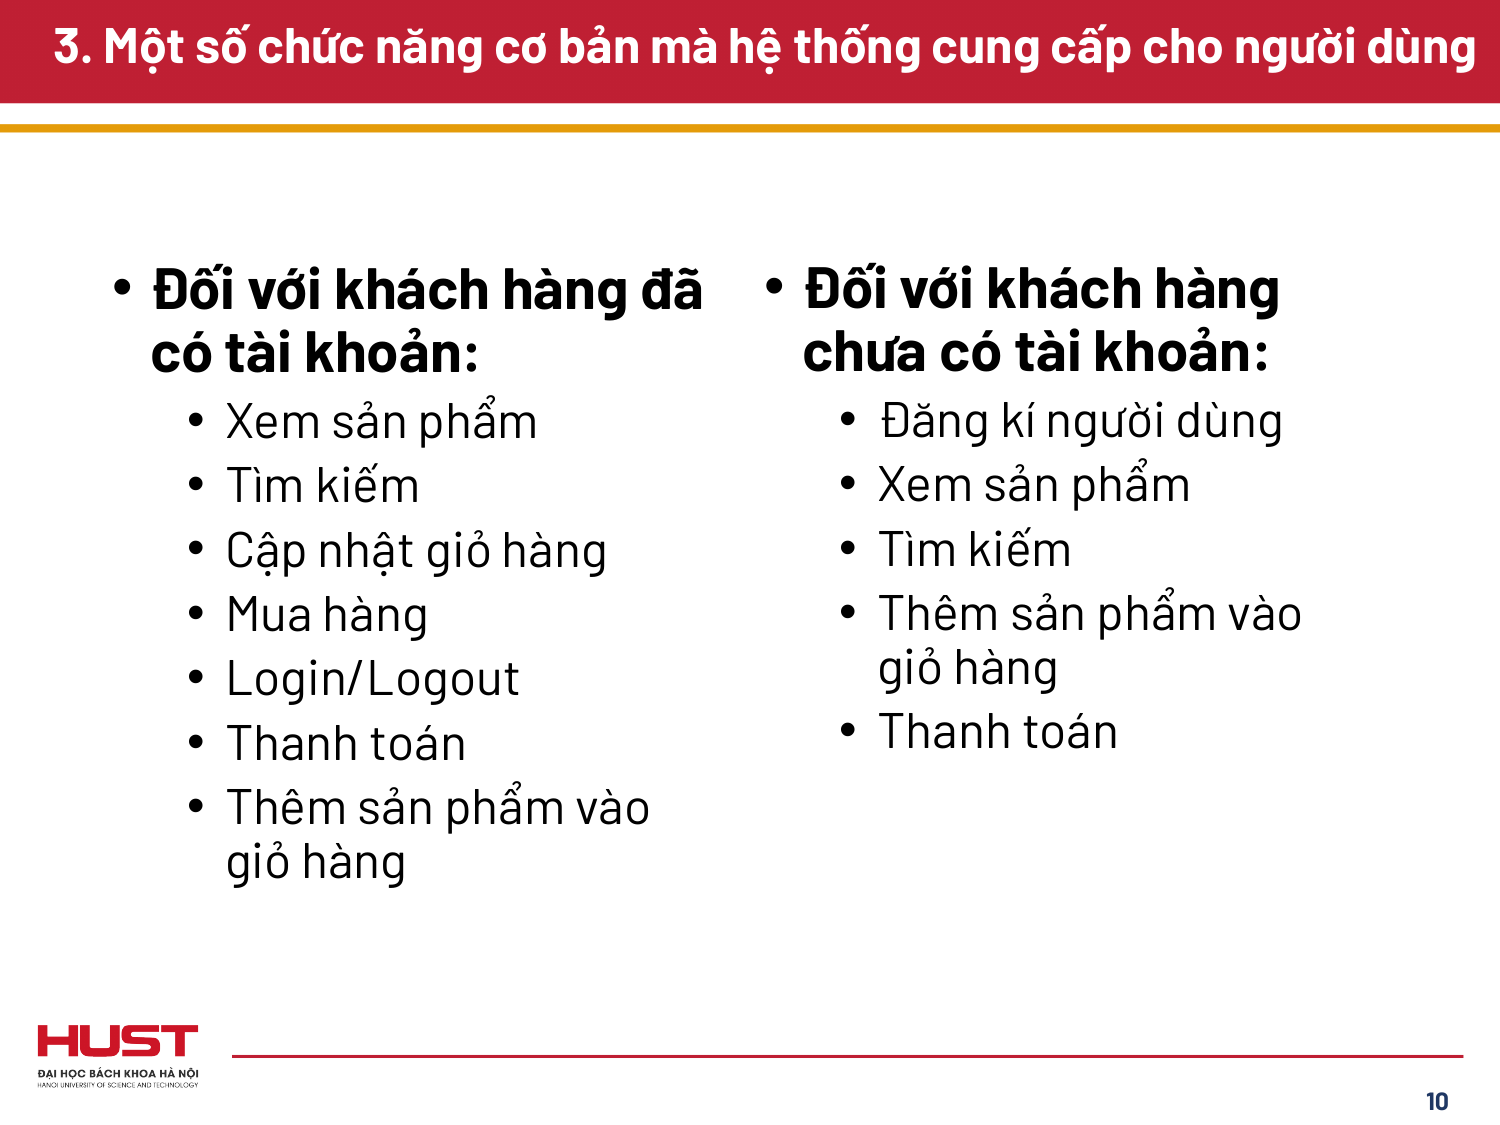

# 3. Một số chức năng cơ bản mà hệ thống cung cấp cho người dùng
Đối với khách hàng chưa có tài khoản:
Đăng kí người dùng
Xem sản phẩm
Tìm kiếm
Thêm sản phẩm vào giỏ hàng
Thanh toán

Đối với khách hàng đã có tài khoản:
Xem sản phẩm
Tìm kiếm
Cập nhật giỏ hàng
Mua hàng
Login/Logout
Thanh toán
Thêm sản phẩm vào giỏ hàng
10